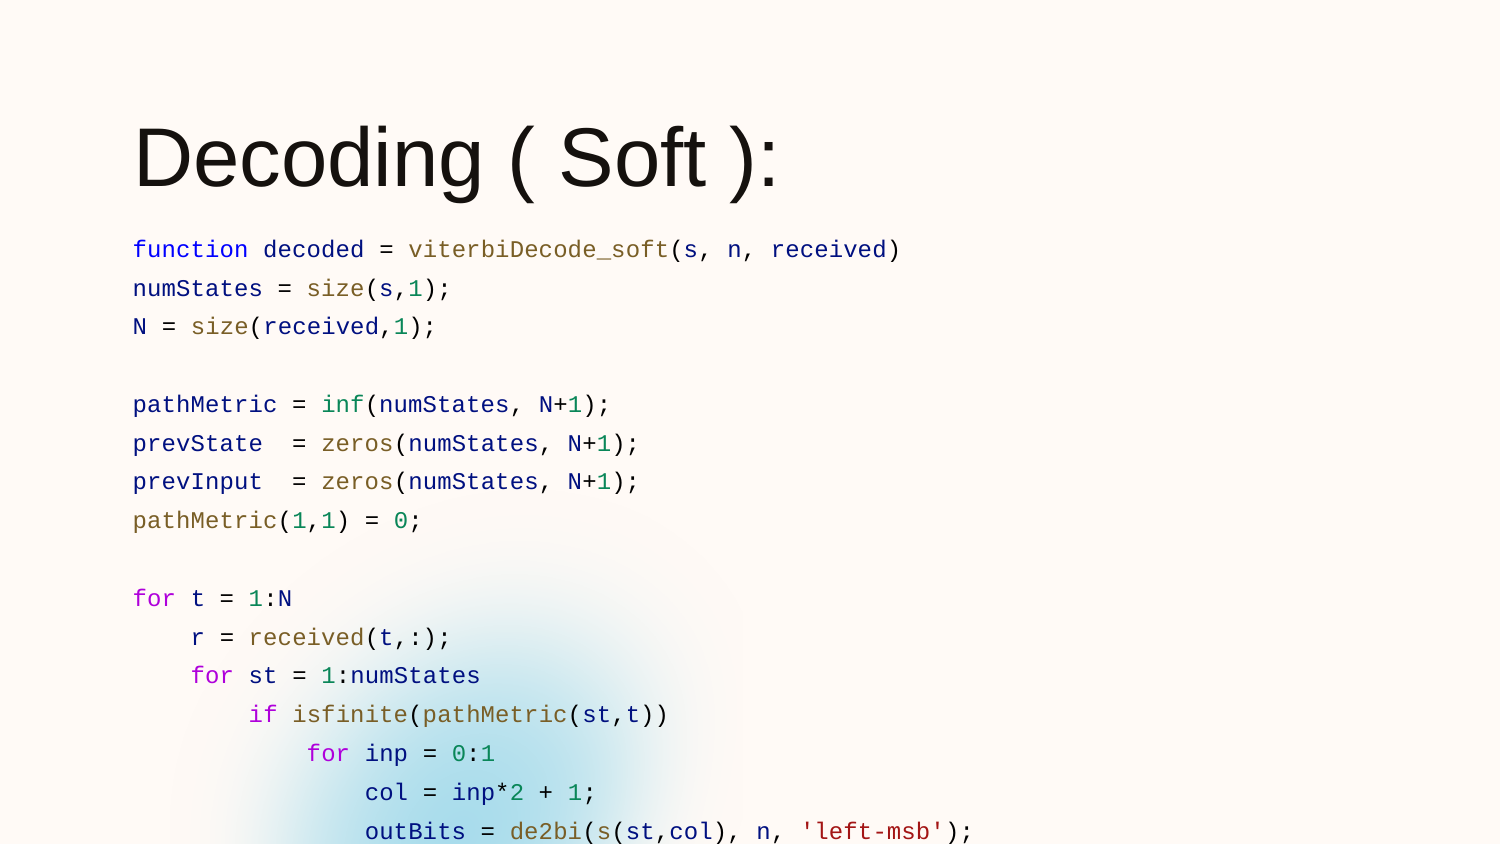

# Decoding ( Soft ):
function decoded = viterbiDecode_soft(s, n, received)
numStates = size(s,1);
N = size(received,1);

pathMetric = inf(numStates, N+1);
prevState  = zeros(numStates, N+1);
prevInput  = zeros(numStates, N+1);
pathMetric(1,1) = 0;

for t = 1:N
    r = received(t,:);
    for st = 1:numStates
        if isfinite(pathMetric(st,t))
            for inp = 0:1
                col = inp*2 + 1;
                outBits = de2bi(s(st,col), n, 'left-msb');